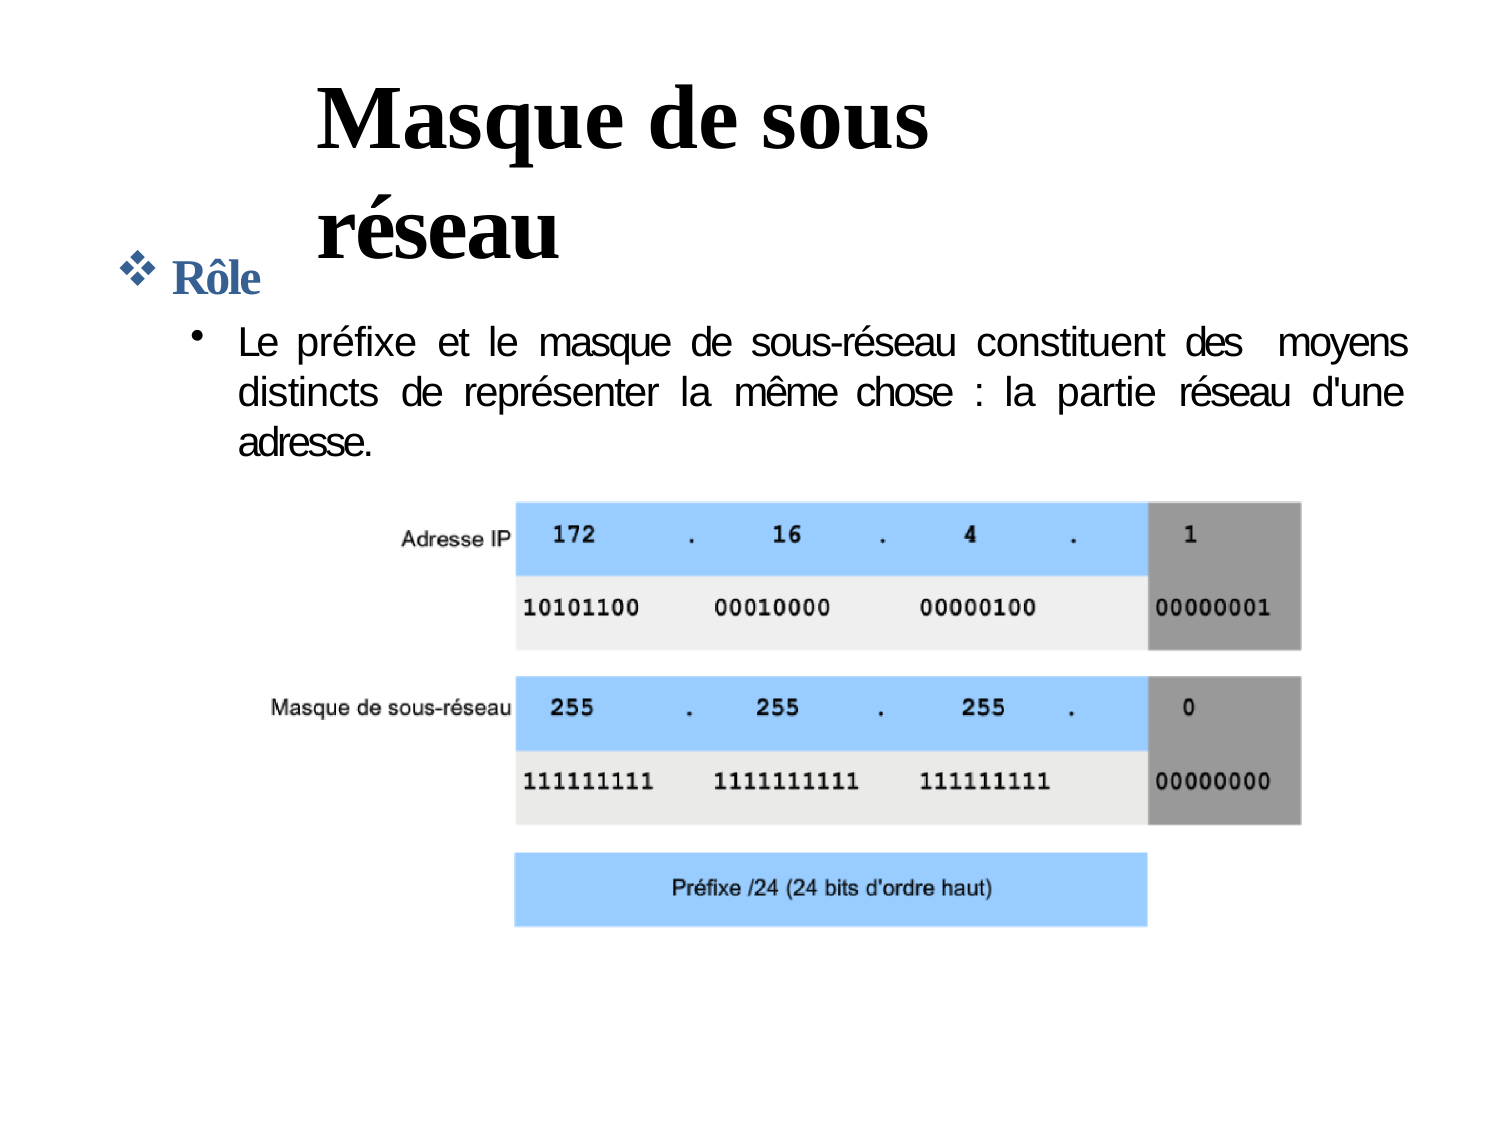

# Masque de sous réseau
Rôle
Le préfixe et le masque de sous-réseau constituent des  moyens  distincts de représenter la même chose : la partie réseau d'une  adresse.